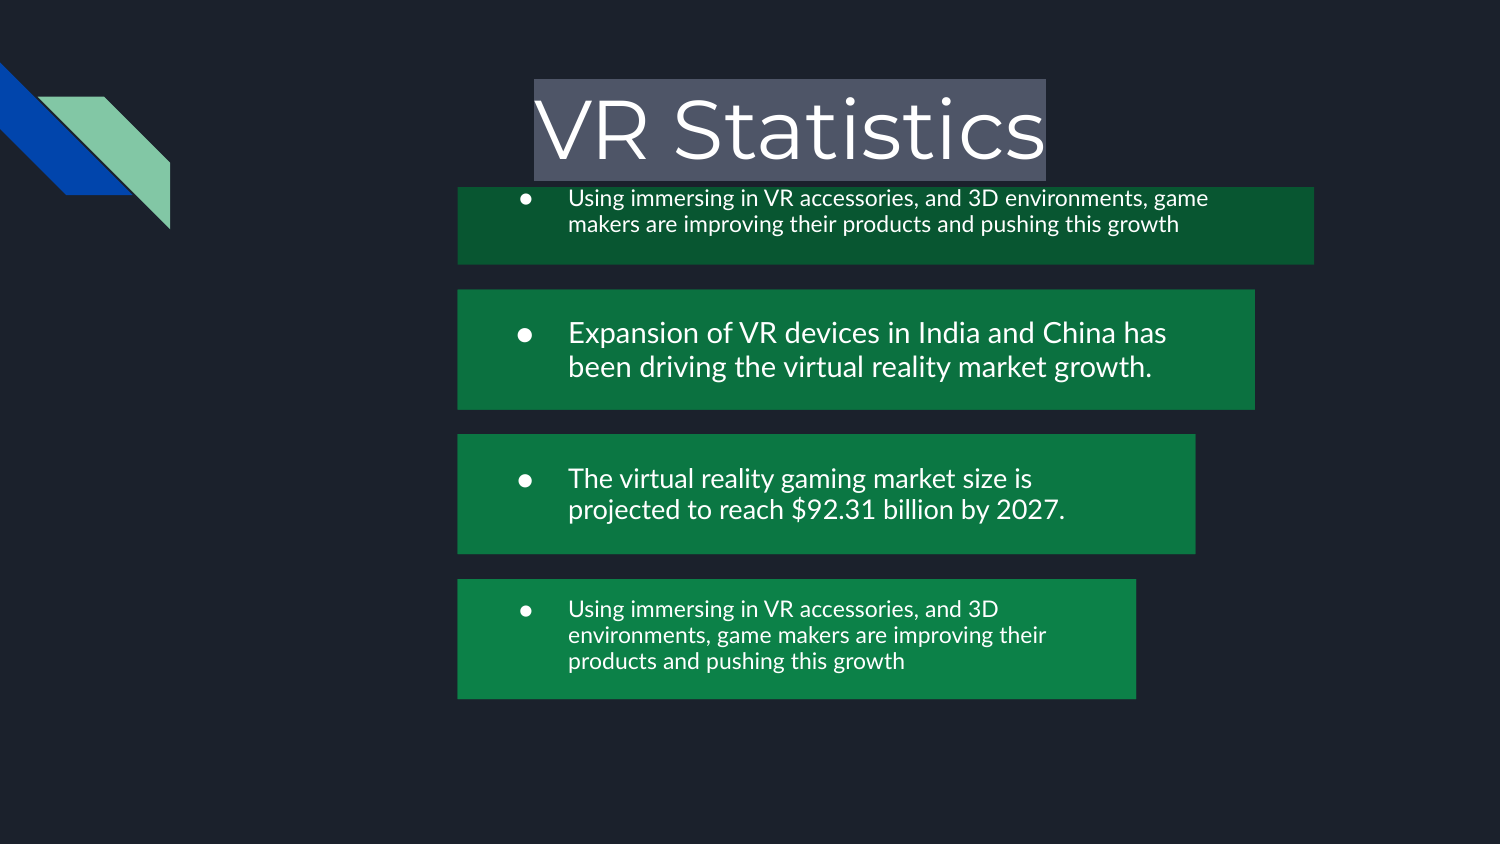

# VR Statistics

Using immersing in VR accessories, and 3D environments, game makers are improving their products and pushing this growth

Lorem ipsum dolor sit amet, consectetur adipiscing elit. Duis sit amet odio vel purus bibendum luctus.

Expansion of VR devices in India and China has been driving the virtual reality market growth.

Lorem ipsum dolor sit amet, consectetur adipiscing elit. Duis sit amet odio vel purus bibendum luctus.

The virtual reality gaming market size is projected to reach $92.31 billion by 2027.

Lorem ipsum dolor sit amet, consectetur adipiscing elit. Duis sit amet odio vel purus bibendum luctus.

Using immersing in VR accessories, and 3D environments, game makers are improving their products and pushing this growth